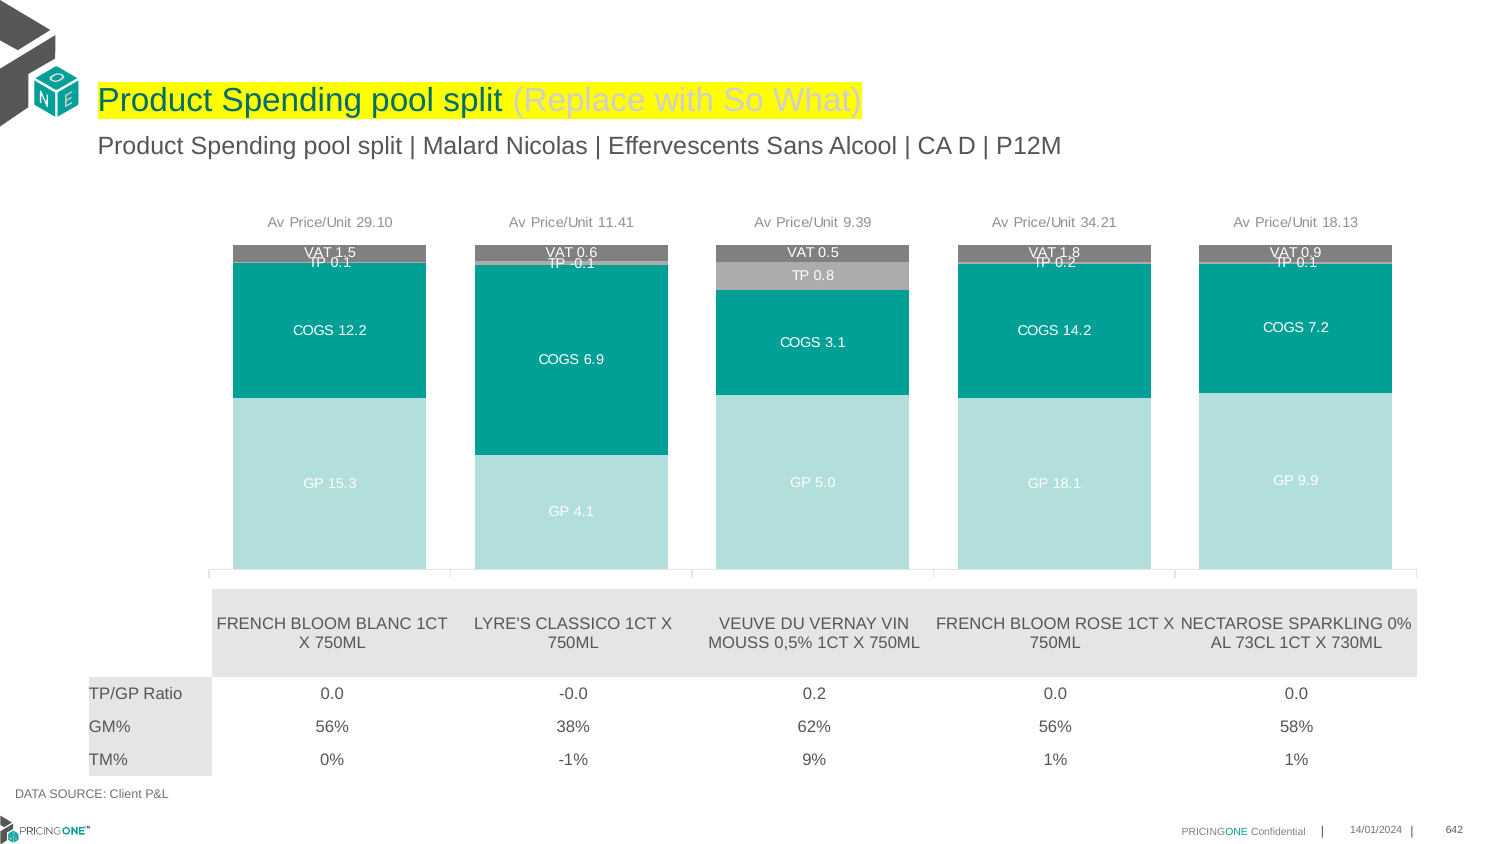

# Product Spending pool split (Replace with So What)
Product Spending pool split | Malard Nicolas | Effervescents Sans Alcool | CA D | P12M

### Chart

| Category | GP | COGS | TP | VAT |
|---|---|---|---|---|
| Av Price/Unit 29.10 | 15.3382 | 12.149999999999999 | 0.09405495685179943 | 1.5170240226268483 |
| Av Price/Unit 11.41 | 4.1383 | 6.857 | -0.14214270160083586 | 0.5969236514119522 |
| Av Price/Unit 9.39 | 5.031600398406374 | 3.0537043824701193 | 0.8193609165234808 | 0.4897566133569991 |
| Av Price/Unit 34.21 | 18.0775 | 14.150000000000002 | 0.20310257278267585 | 1.783683141503042 |
| Av Price/Unit 18.13 | 9.8616 | 7.2 | 0.12037547581434183 | 0.9450086511697875 |
|  | FRENCH BLOOM BLANC 1CT X 750ML | LYRE'S CLASSICO 1CT X 750ML | VEUVE DU VERNAY VIN MOUSS 0,5% 1CT X 750ML | FRENCH BLOOM ROSE 1CT X 750ML | NECTAROSE SPARKLING 0% AL 73CL 1CT X 730ML |
| --- | --- | --- | --- | --- | --- |
| TP/GP Ratio | 0.0 | -0.0 | 0.2 | 0.0 | 0.0 |
| GM% | 56% | 38% | 62% | 56% | 58% |
| TM% | 0% | -1% | 9% | 1% | 1% |
DATA SOURCE: Client P&L

14/01/2024
642